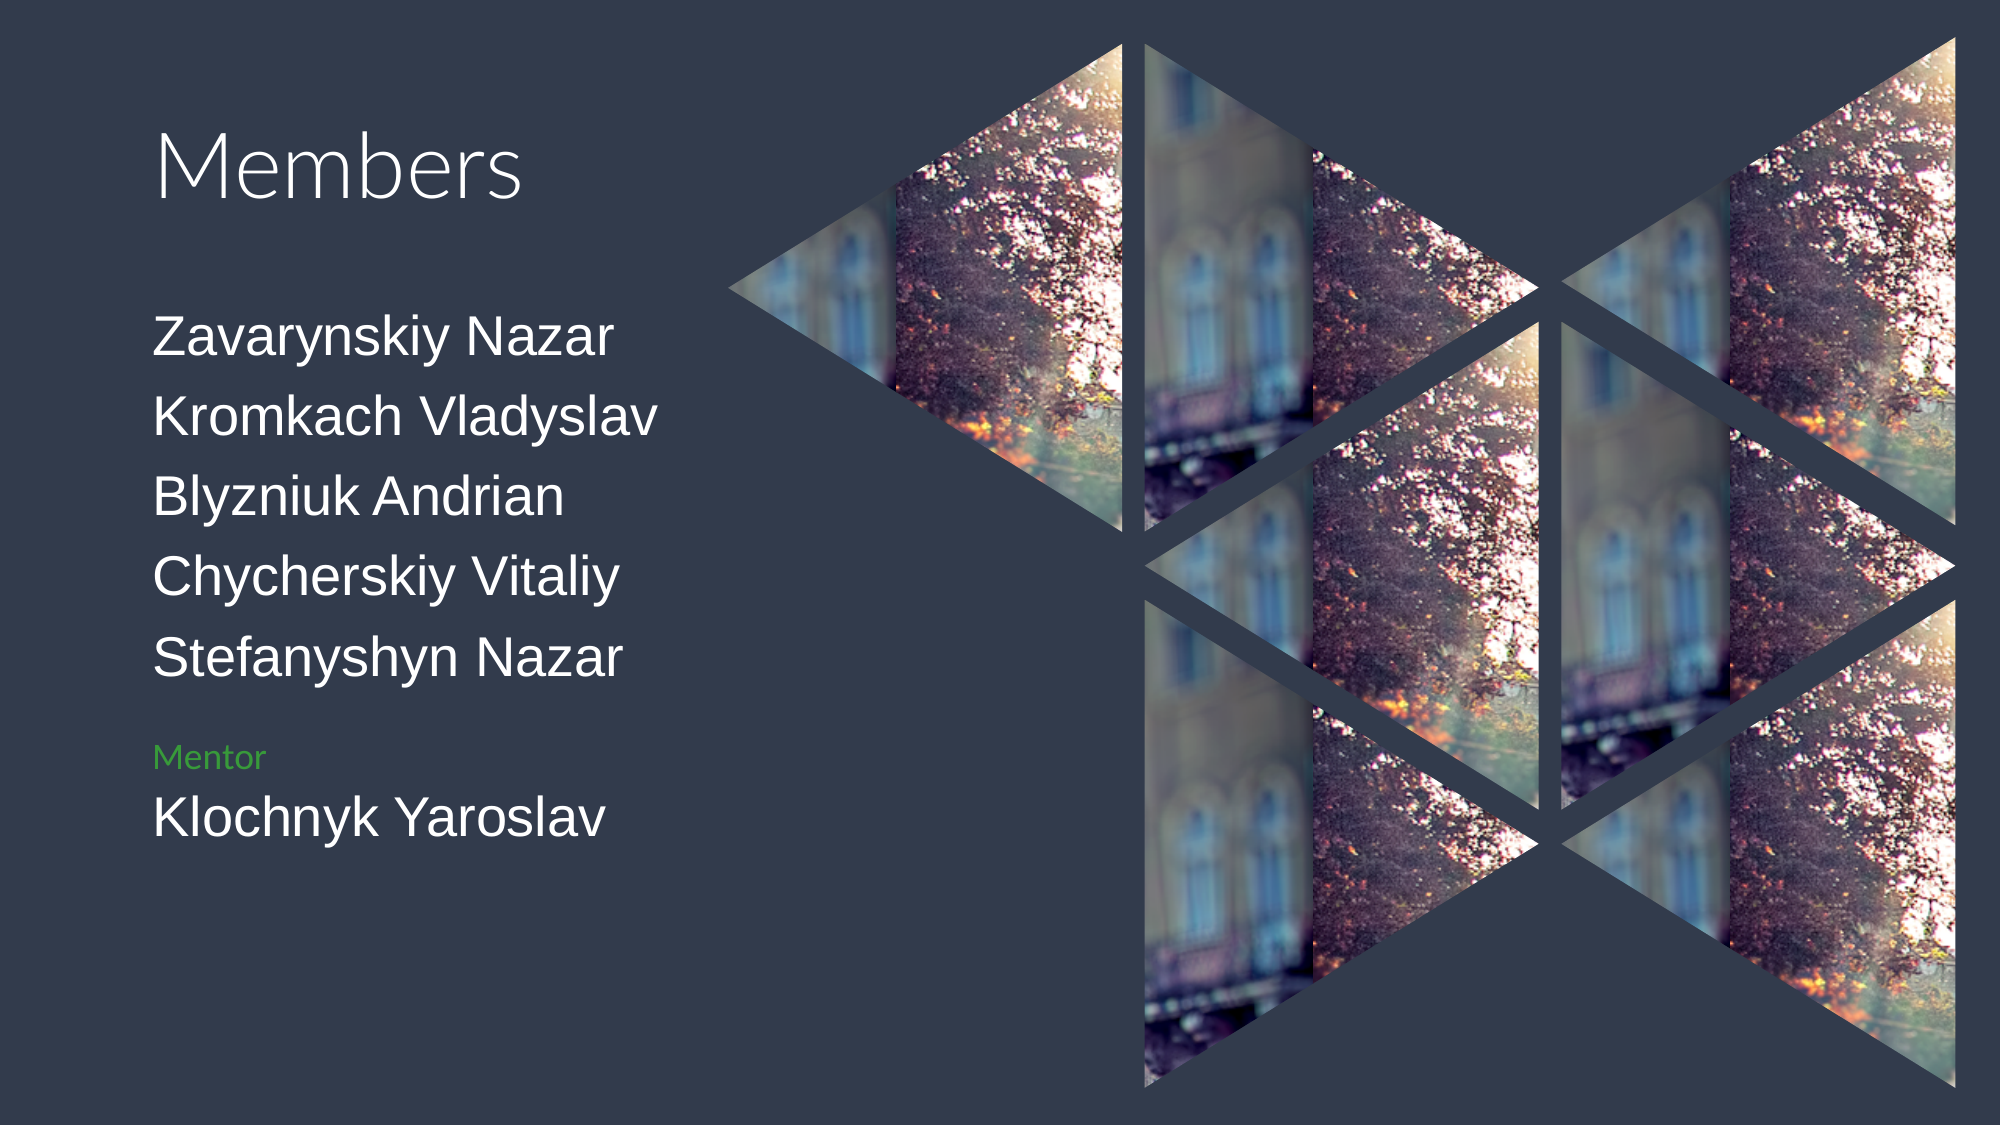

# Members
Zavarynskiy Nazar
Kromkach Vladyslav
Blyzniuk Andrian
Chycherskiy Vitaliy
Stefanyshyn Nazar

Klochnyk Yaroslav

Mentor